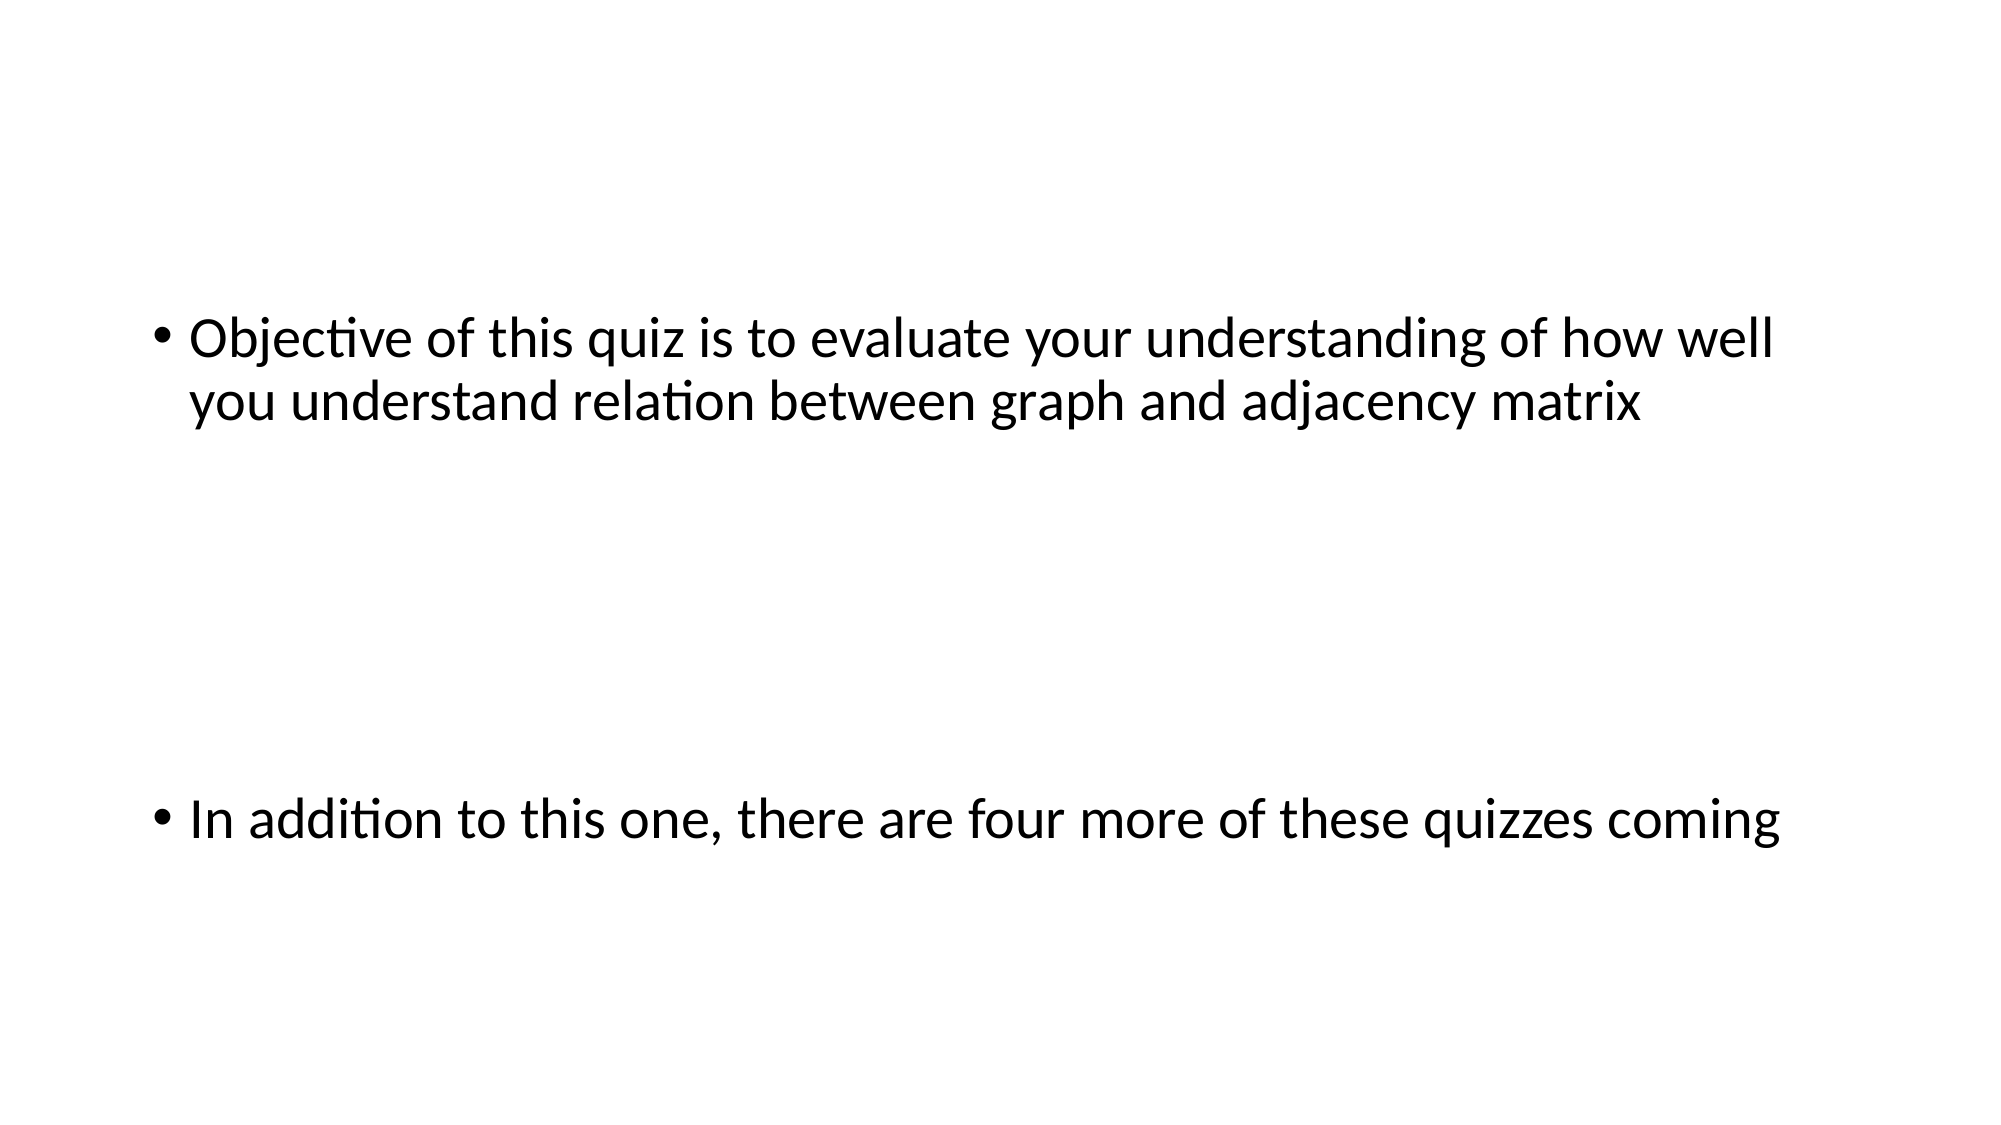

#
Objective of this quiz is to evaluate your understanding of how well you understand relation between graph and adjacency matrix

In addition to this one, there are four more of these quizzes coming